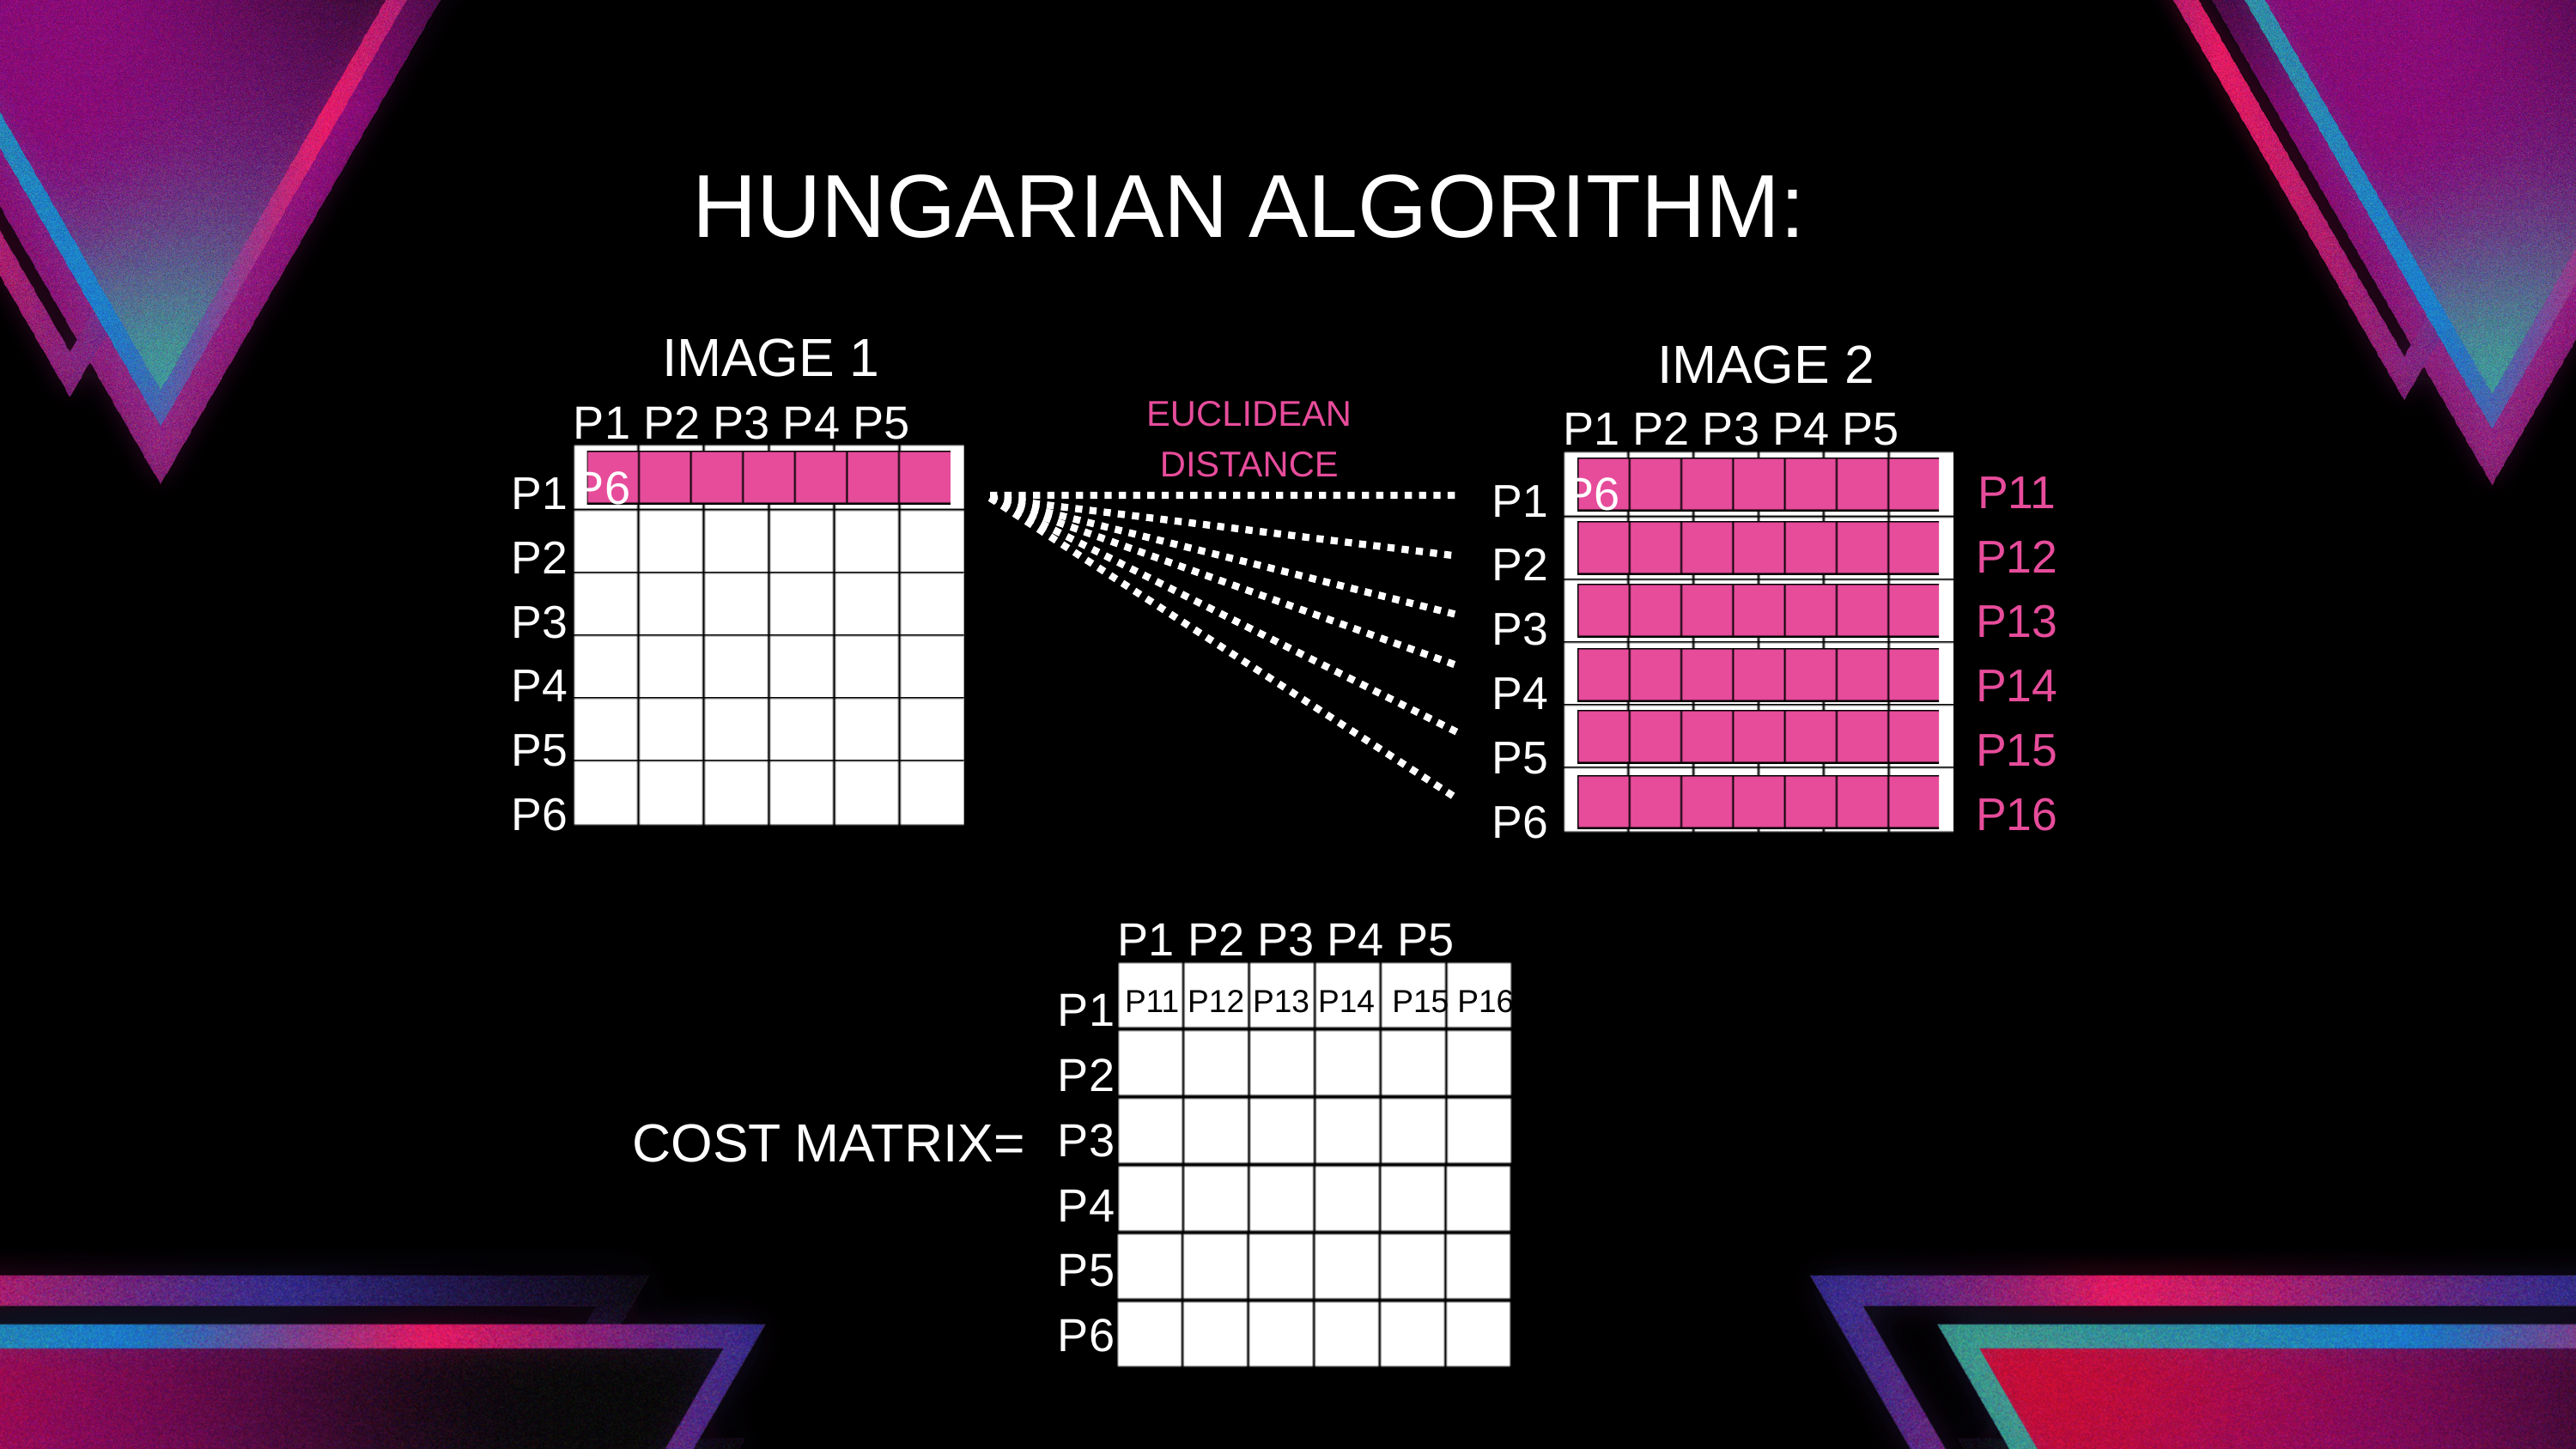

HUNGARIAN ALGORITHM:
IMAGE 1
IMAGE 2
P1 P2 P3 P4 P5 P6
P1 P2 P3 P4 P5 P6

P11
P12
P13
P14
P15
P16
P1
P2
P3
P4
P5
P6

P1
P2
P3
P4
P5
P6

EUCLIDEAN DISTANCE
P1 P2 P3 P4 P5 P6

P1
P2
P3
P4
P5
P6
P11 P12 P13 P14  P15 P16

COST MATRIX=